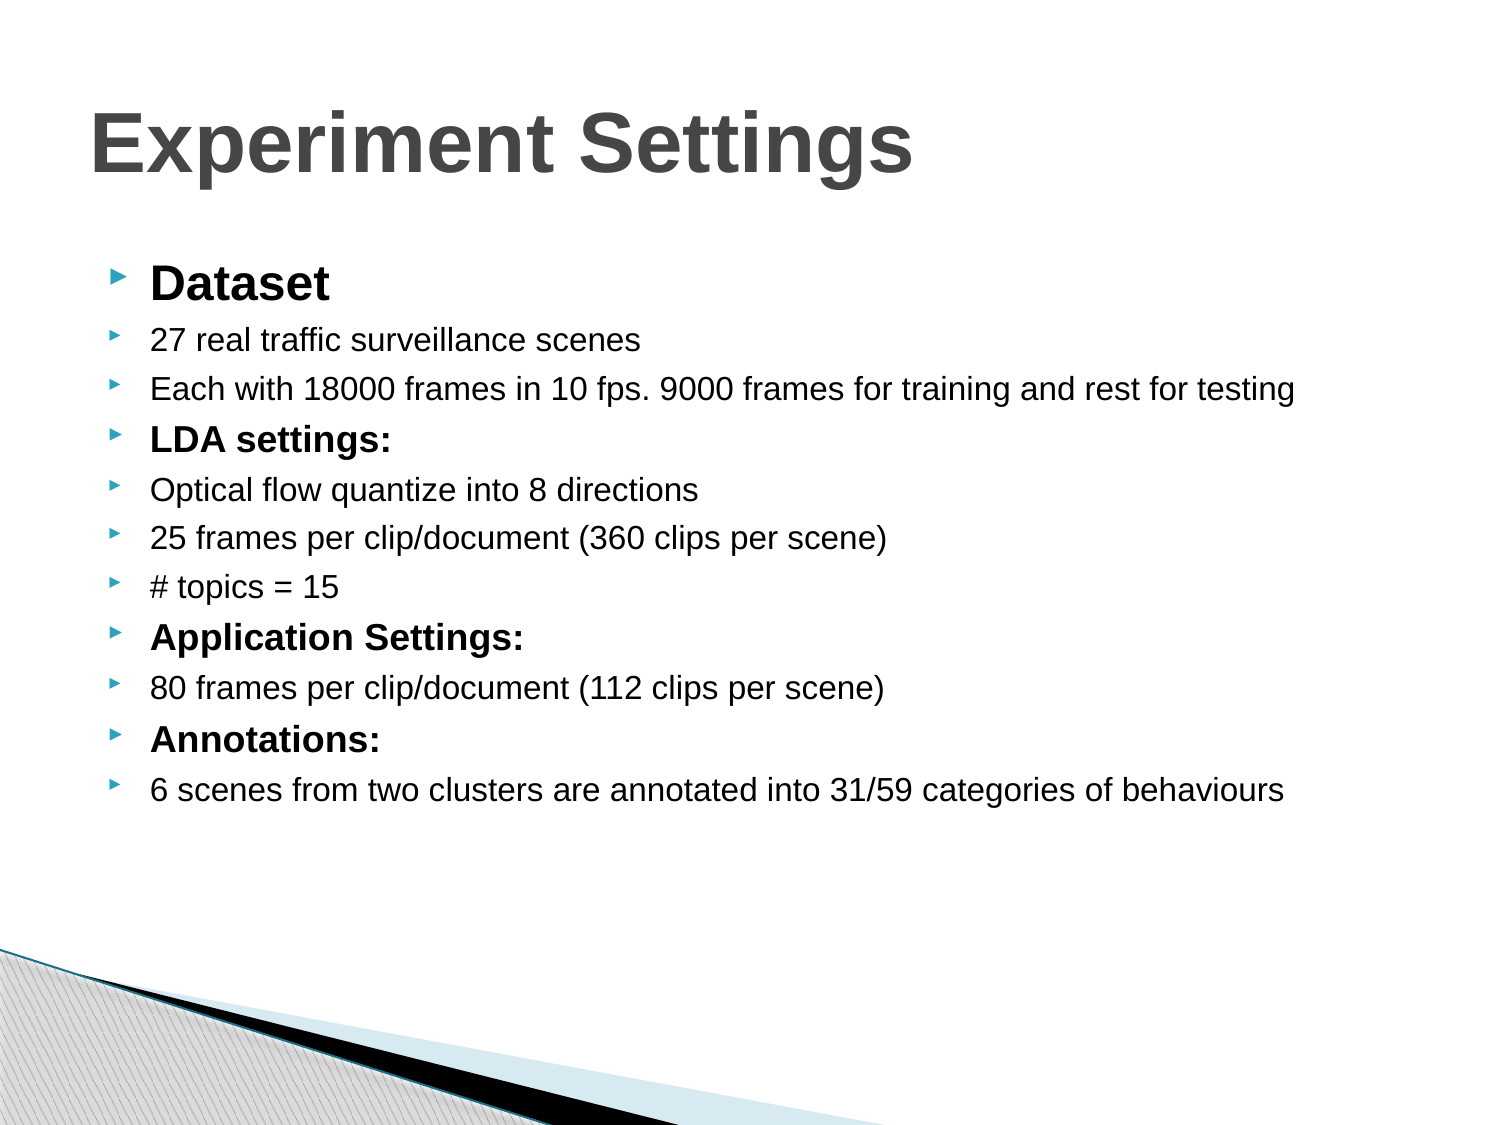

# Experiment Settings
Dataset
27 real traffic surveillance scenes
Each with 18000 frames in 10 fps. 9000 frames for training and rest for testing
LDA settings:
Optical flow quantize into 8 directions
25 frames per clip/document (360 clips per scene)
# topics = 15
Application Settings:
80 frames per clip/document (112 clips per scene)
Annotations:
6 scenes from two clusters are annotated into 31/59 categories of behaviours